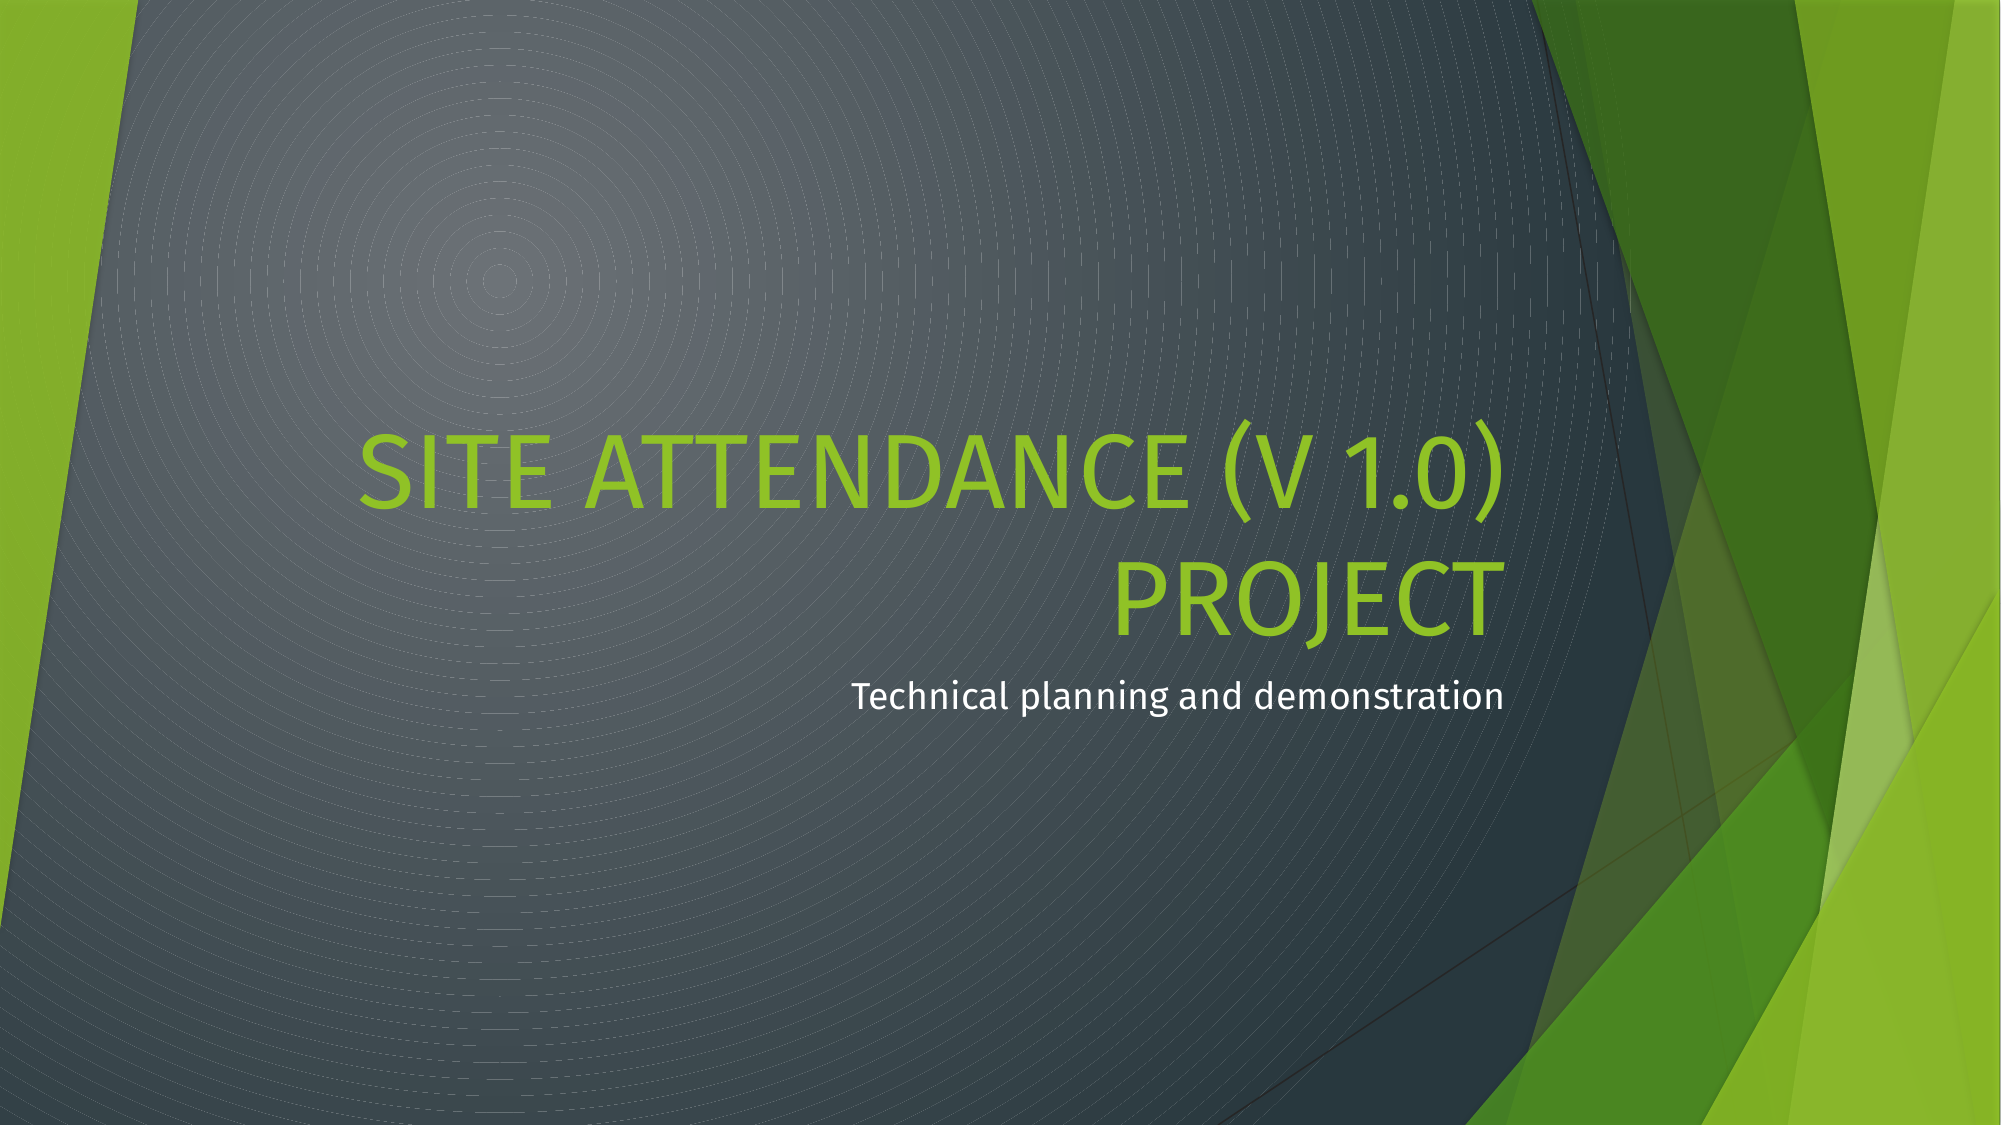

# SITE ATTENDANCE (V 1.0) PROJECT
Technical planning and demonstration